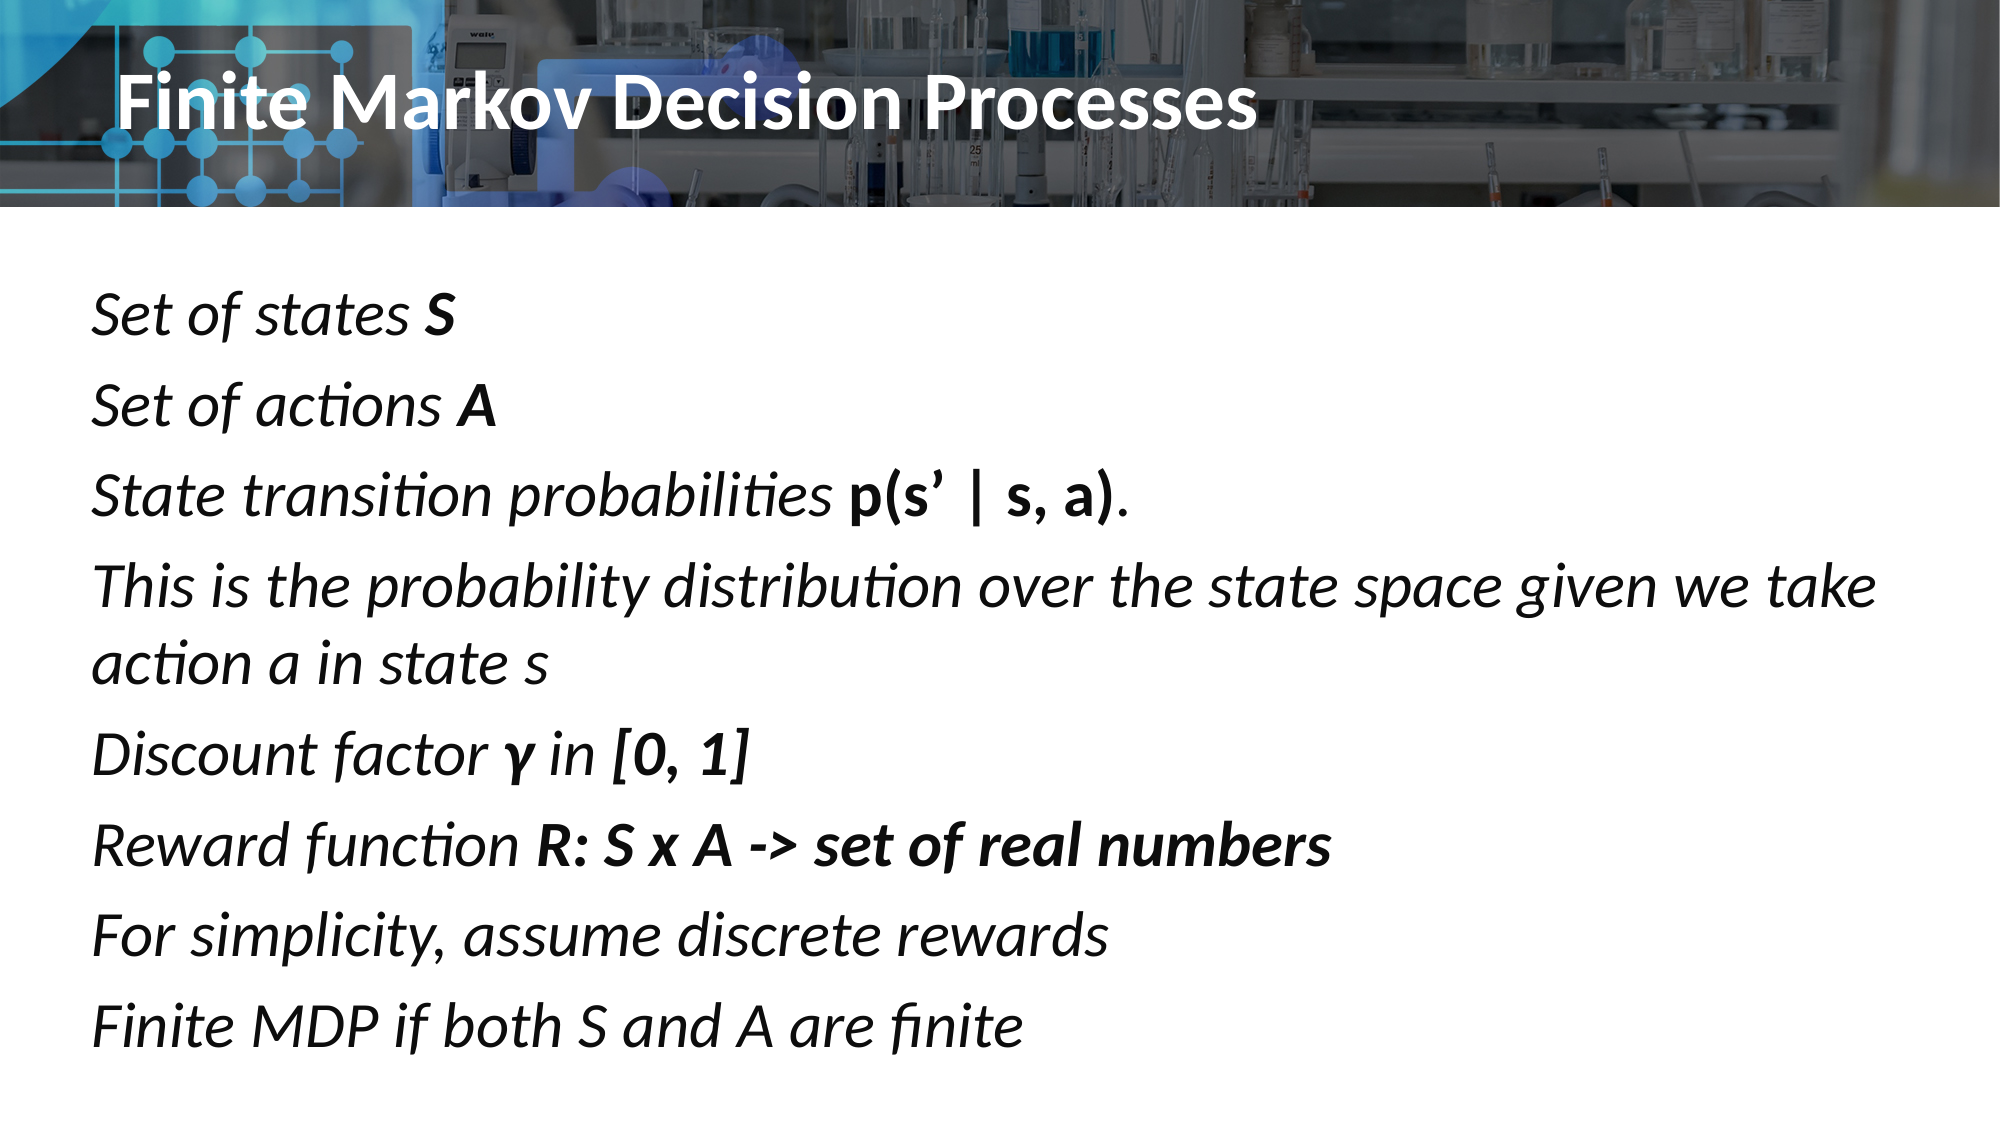

# Finite Markov Decision Processes
Set of states S
Set of actions A
State transition probabilities p(s’ | s, a).
This is the probability distribution over the state space given we take action a in state s
Discount factor γ in [0, 1]
Reward function R: S x A -> set of real numbers
For simplicity, assume discrete rewards
Finite MDP if both S and A are finite